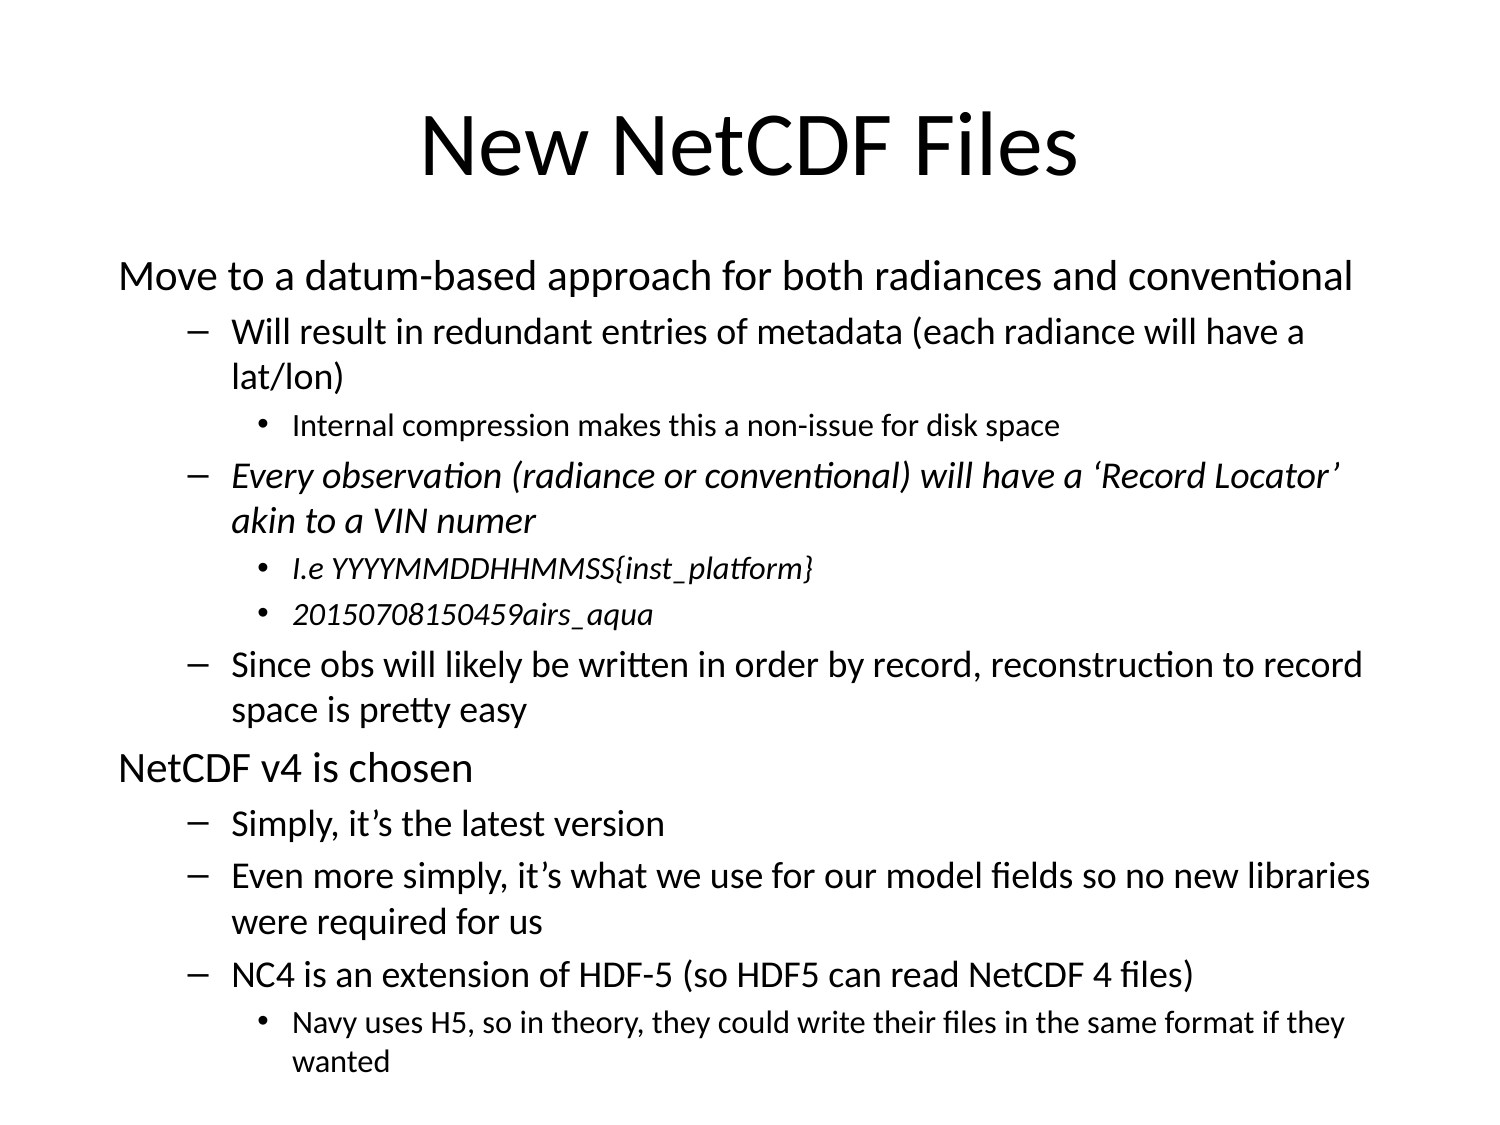

# New NetCDF Files
Move to a datum-based approach for both radiances and conventional
Will result in redundant entries of metadata (each radiance will have a lat/lon)
Internal compression makes this a non-issue for disk space
Every observation (radiance or conventional) will have a ‘Record Locator’ akin to a VIN numer
I.e YYYYMMDDHHMMSS{inst_platform}
20150708150459airs_aqua
Since obs will likely be written in order by record, reconstruction to record space is pretty easy
NetCDF v4 is chosen
Simply, it’s the latest version
Even more simply, it’s what we use for our model fields so no new libraries were required for us
NC4 is an extension of HDF-5 (so HDF5 can read NetCDF 4 files)
Navy uses H5, so in theory, they could write their files in the same format if they wanted